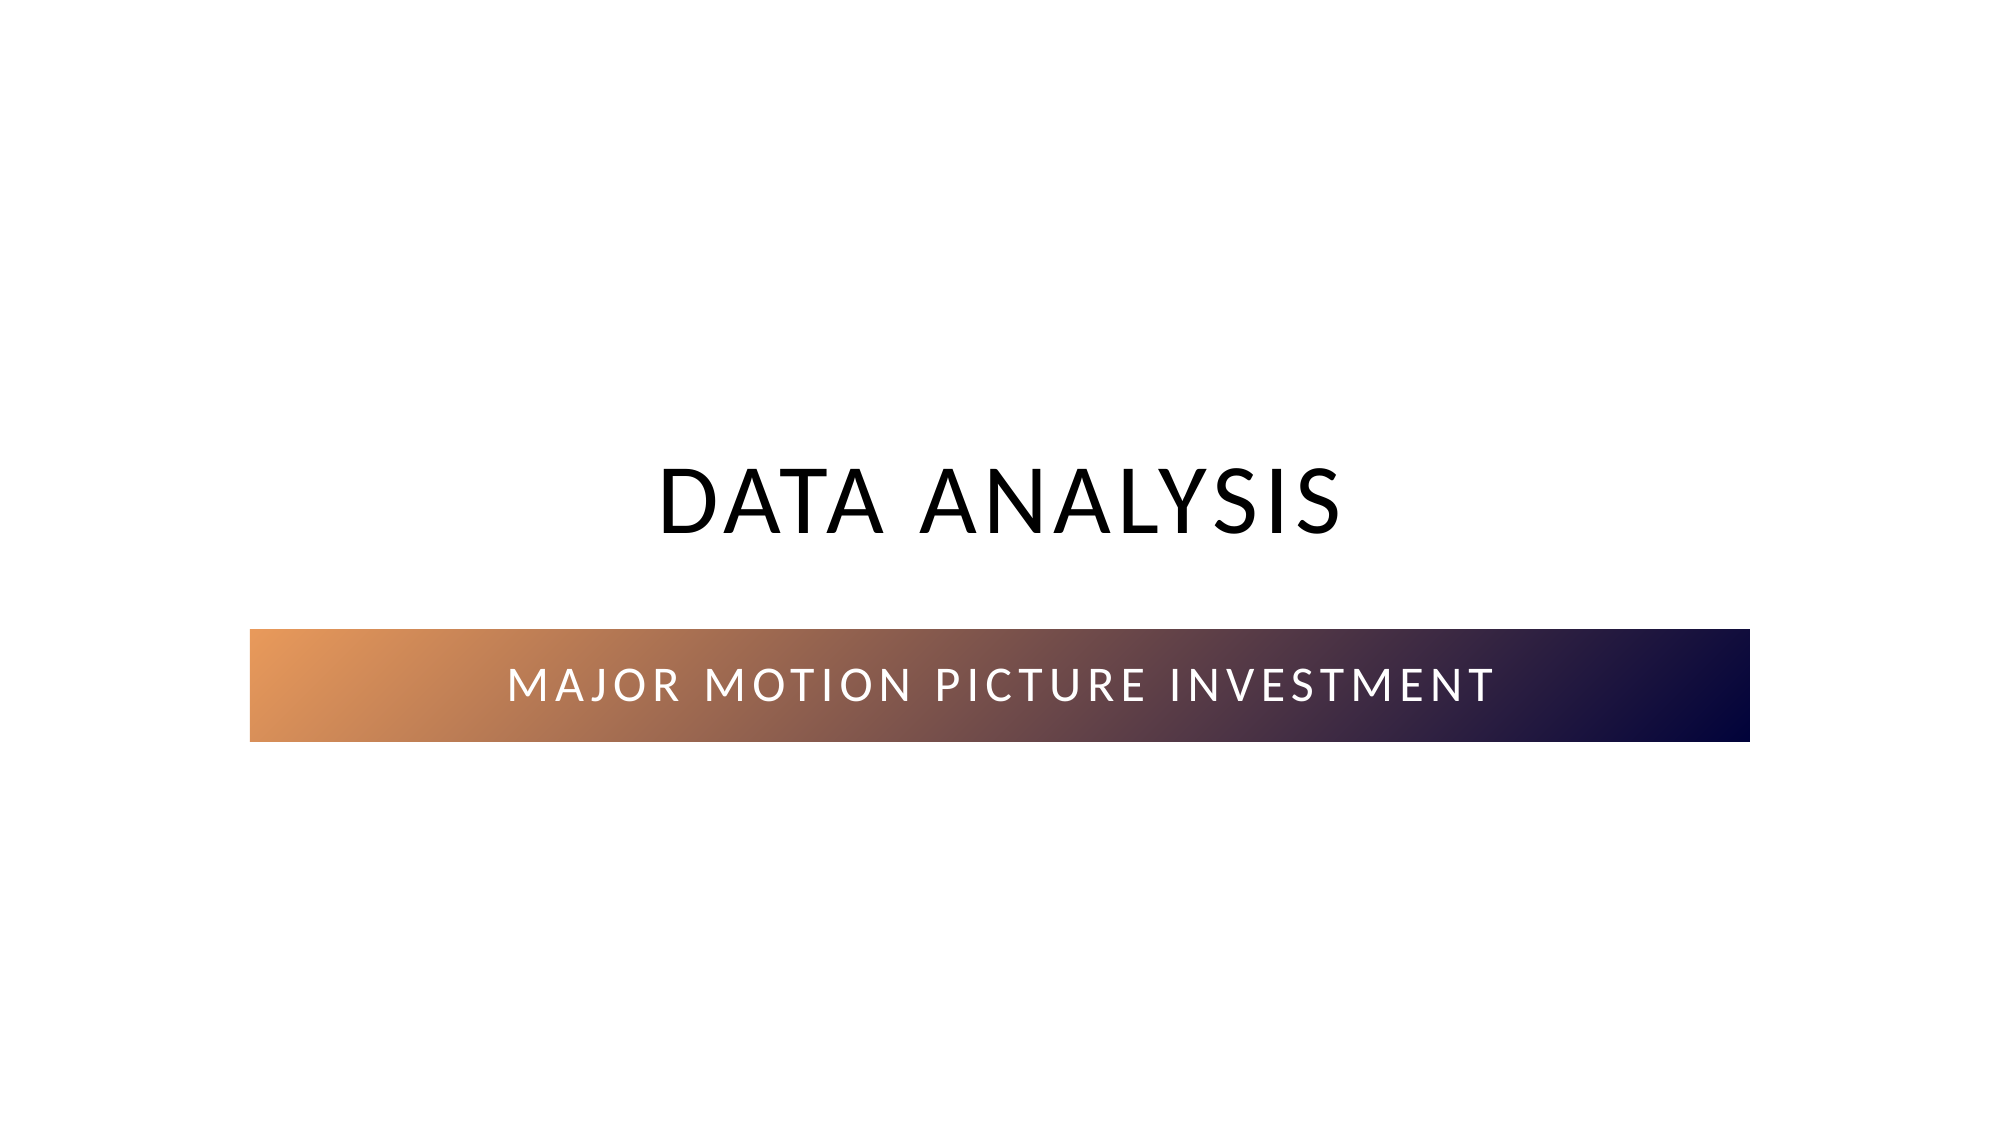

# Data Analysis
Major Motion Picture Investment